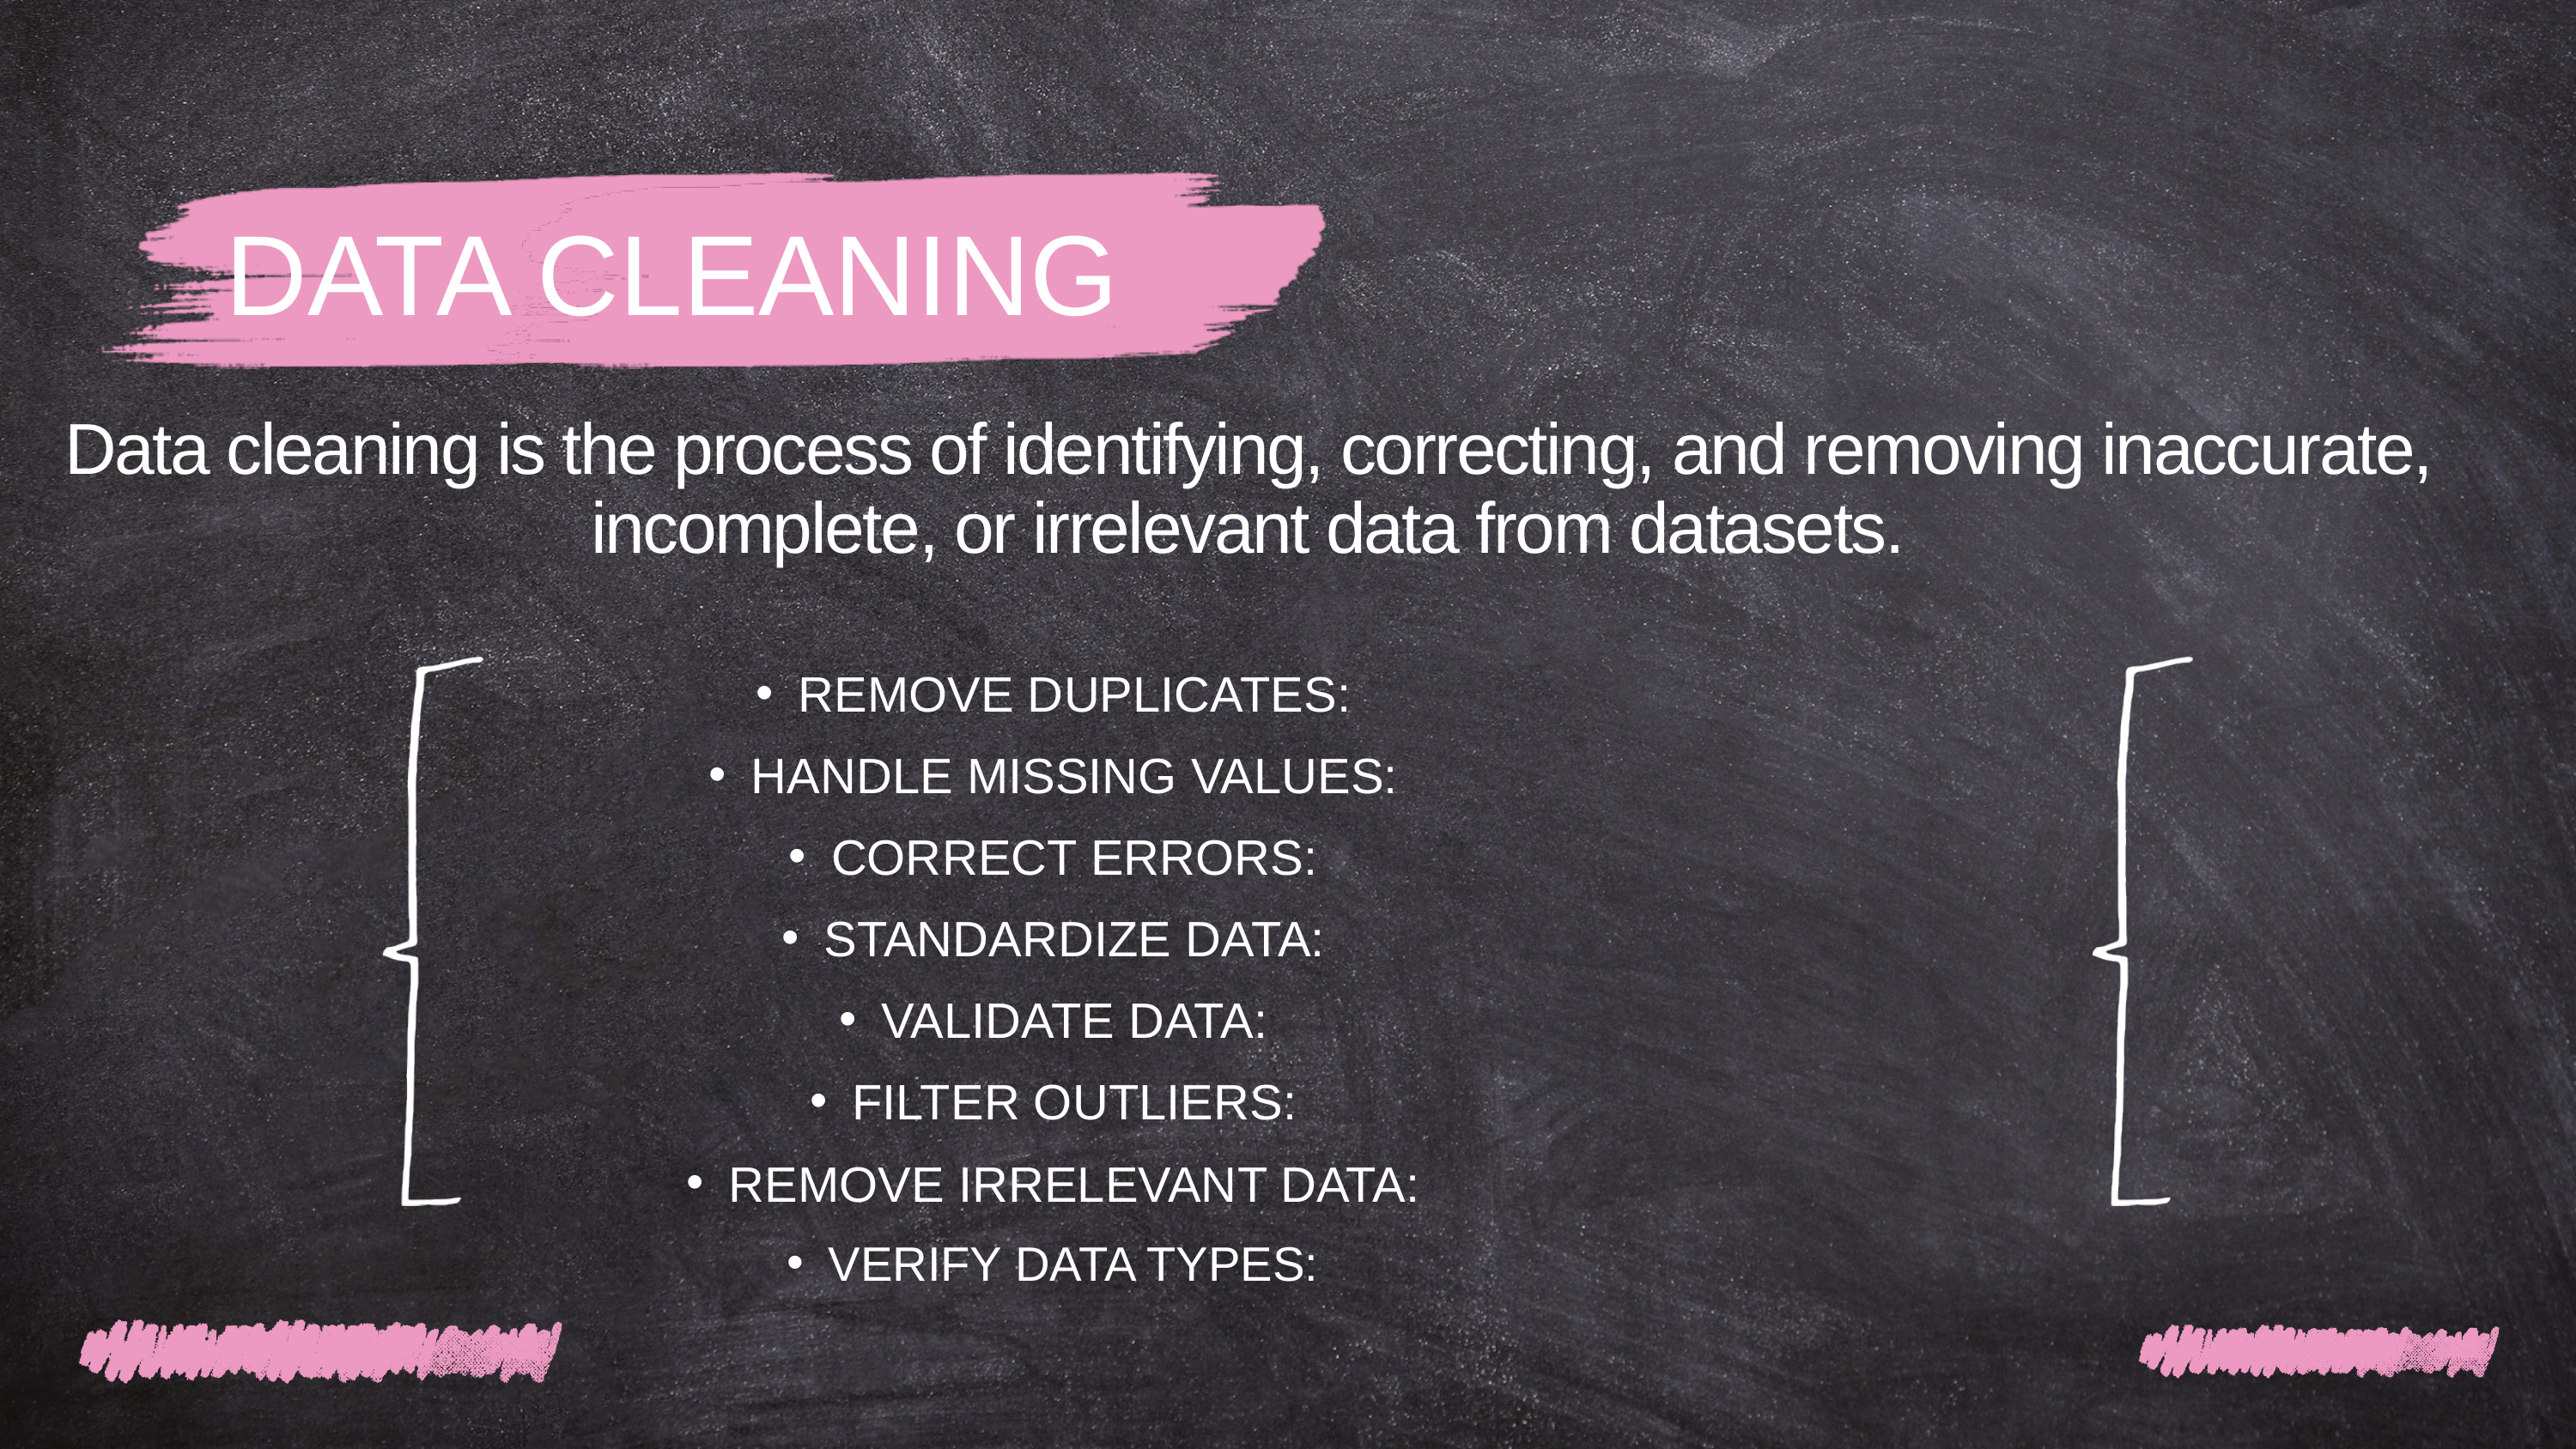

DATA CLEANING
Data cleaning is the process of identifying, correcting, and removing inaccurate, incomplete, or irrelevant data from datasets.
REMOVE DUPLICATES:
HANDLE MISSING VALUES:
CORRECT ERRORS:
STANDARDIZE DATA:
VALIDATE DATA:
FILTER OUTLIERS:
REMOVE IRRELEVANT DATA:
VERIFY DATA TYPES: